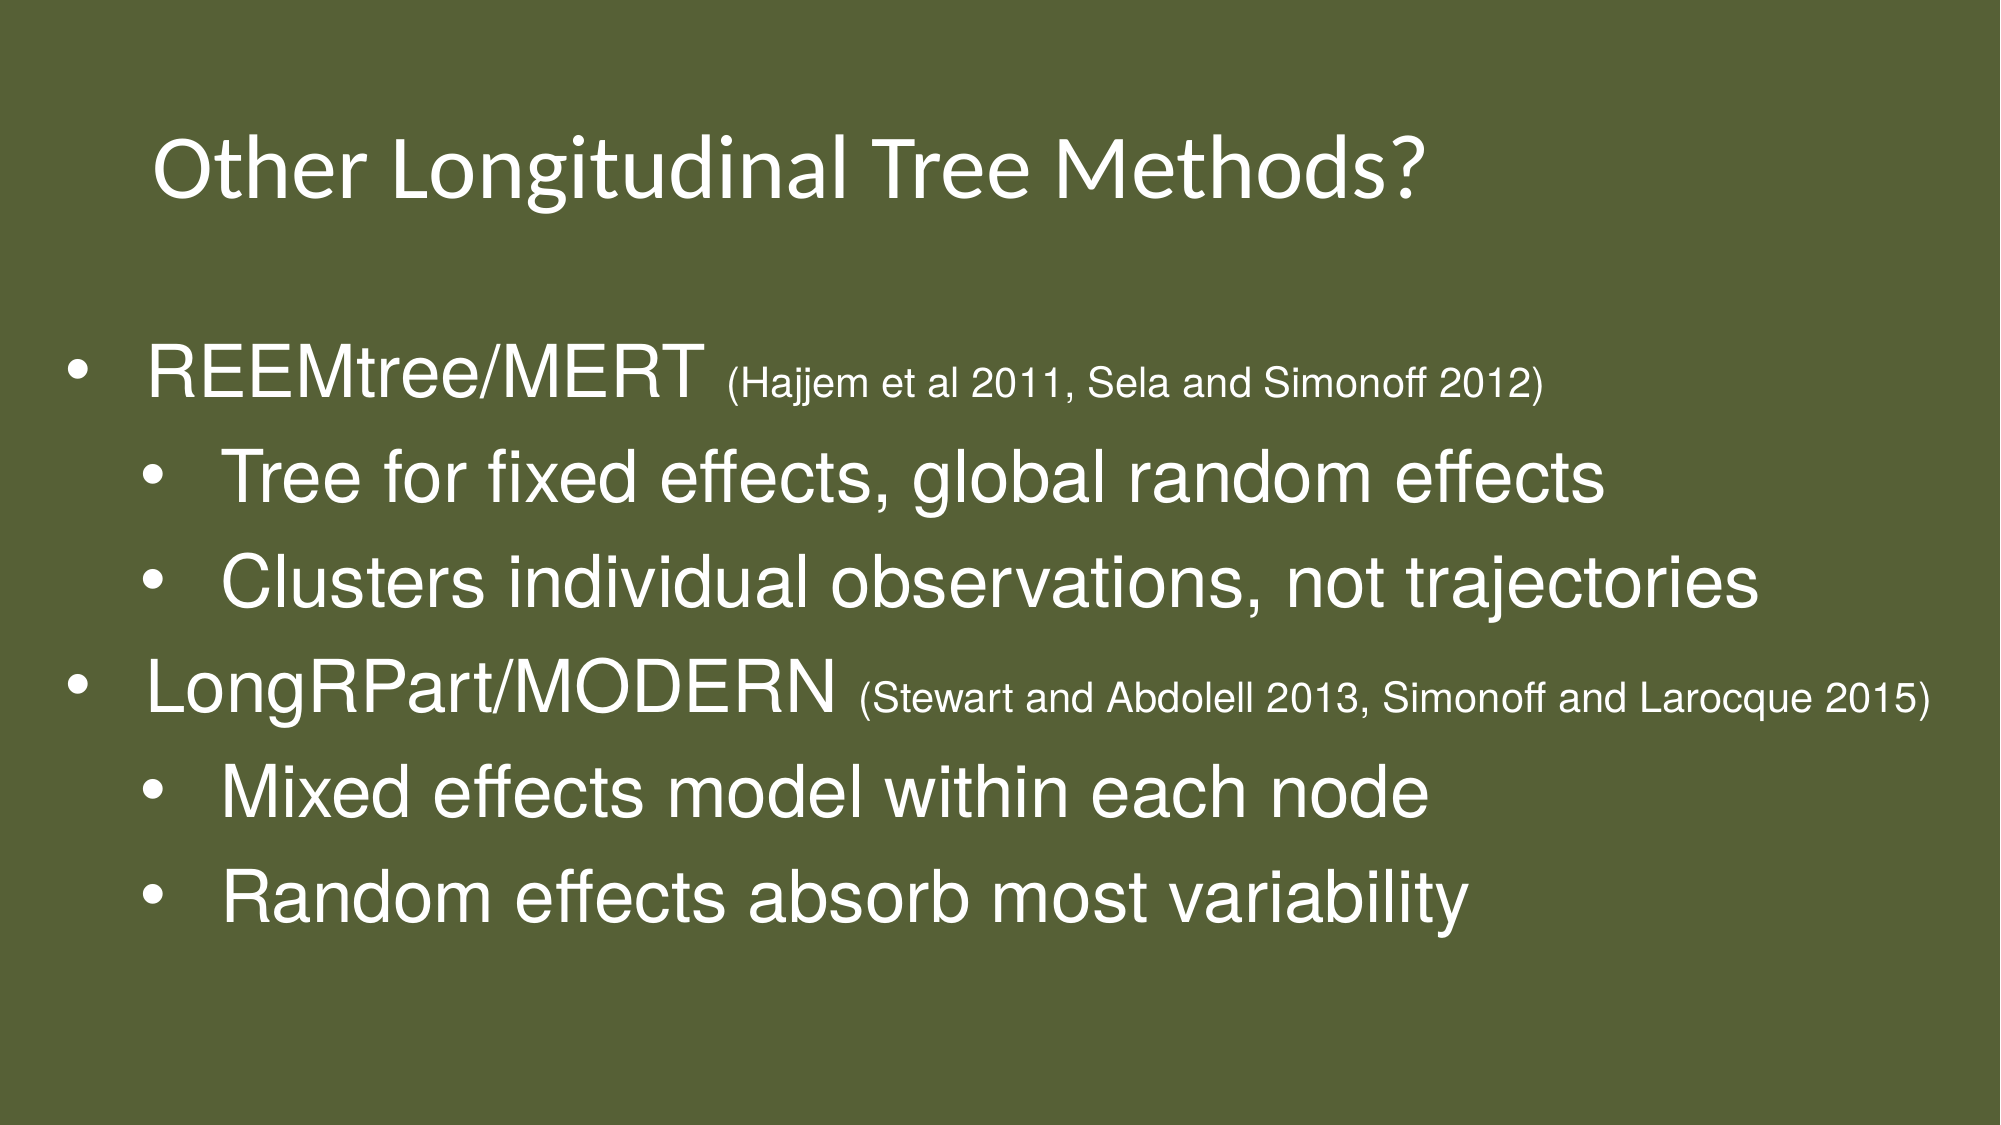

# Other Longitudinal Tree Methods?
REEMtree/MERT (Hajjem et al 2011, Sela and Simonoff 2012)
Tree for fixed effects, global random effects
Clusters individual observations, not trajectories
LongRPart/MODERN (Stewart and Abdolell 2013, Simonoff and Larocque 2015)
Mixed effects model within each node
Random effects absorb most variability